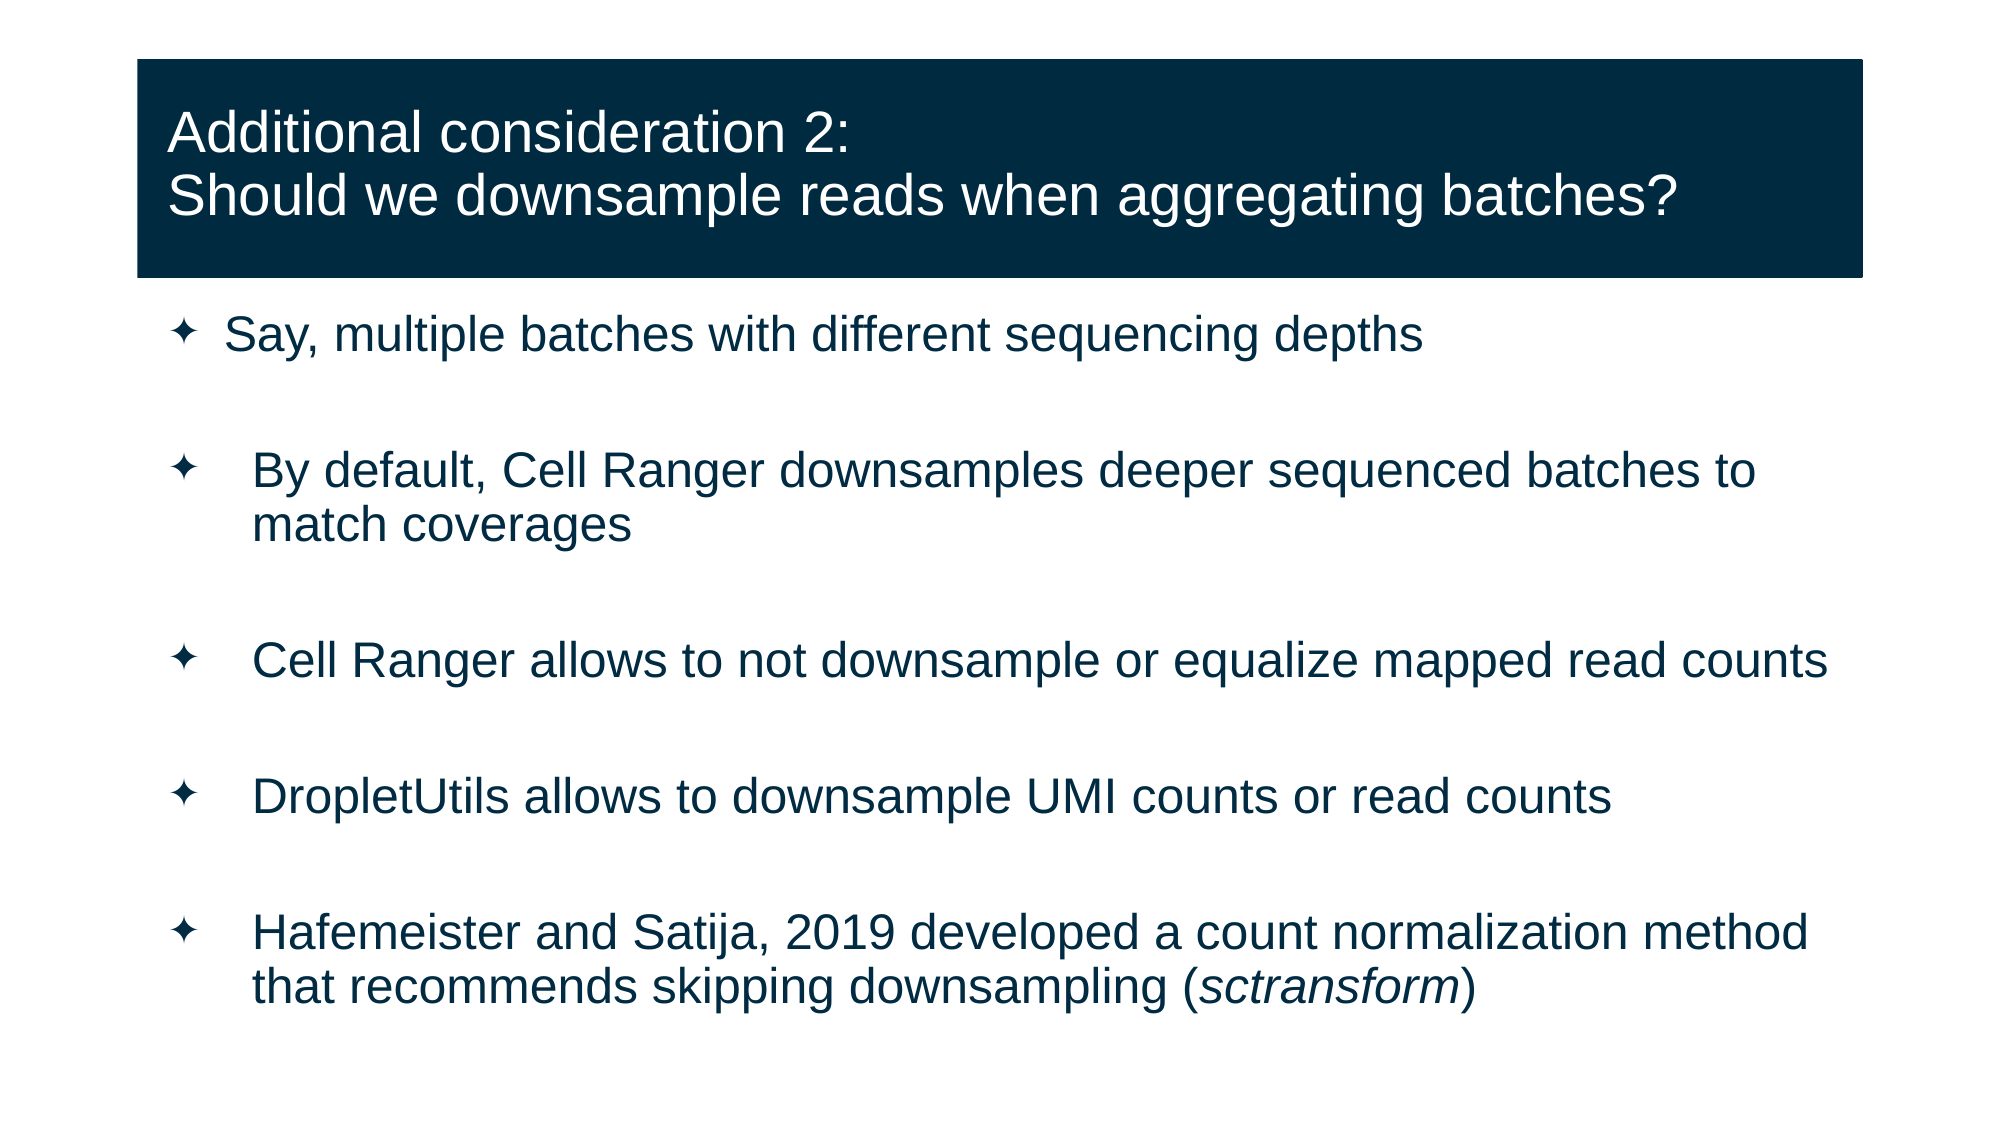

# Additional consideration 2: Should we downsample reads when aggregating batches?
Say, multiple batches with different sequencing depths

By default, Cell Ranger downsamples deeper sequenced batches to match coverages

Cell Ranger allows to not downsample or equalize mapped read counts

DropletUtils allows to downsample UMI counts or read counts

Hafemeister and Satija, 2019 developed a count normalization method that recommends skipping downsampling (sctransform)